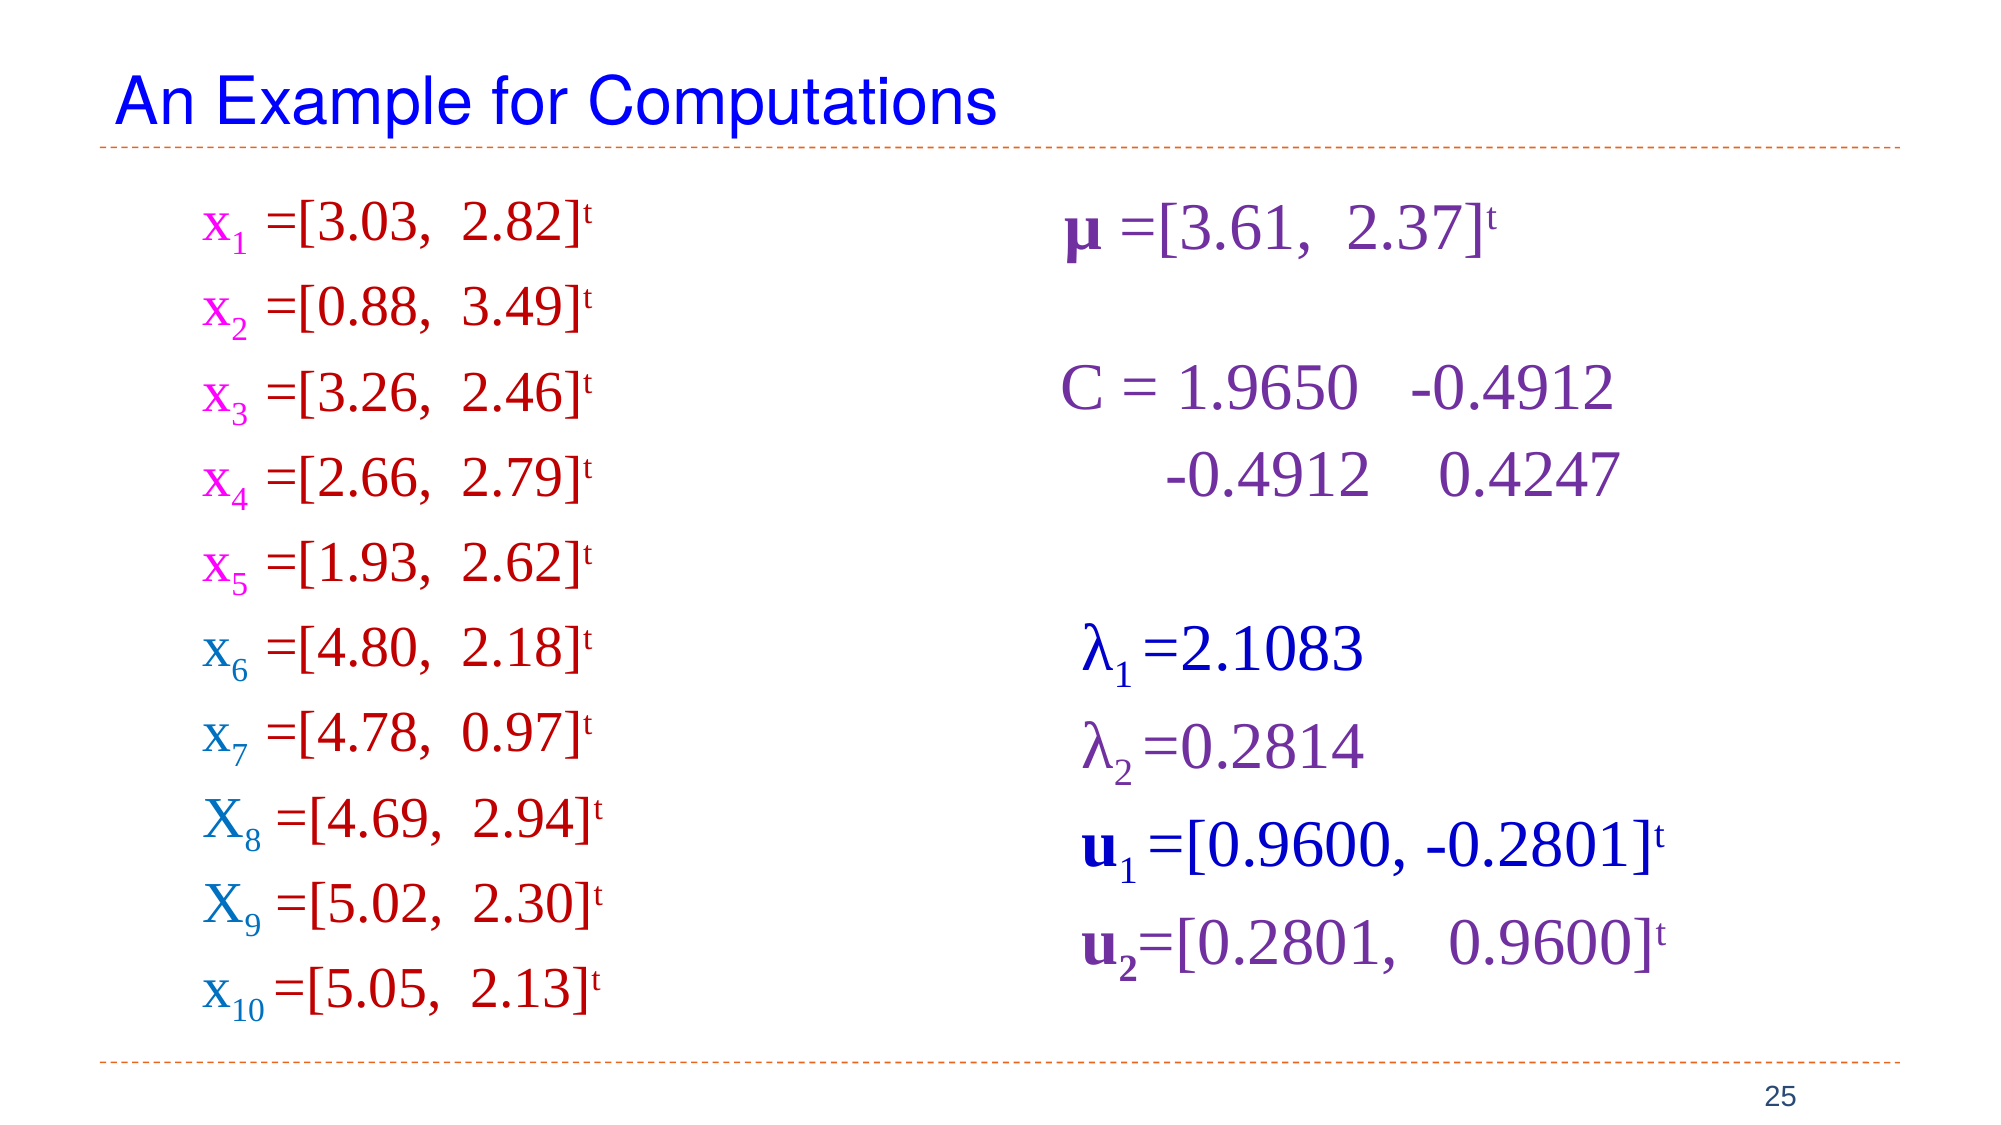

# An Example for Computations
x1  =[3.03,  2.82]t
x2  =[0.88,  3.49]t
x3  =[3.26,  2.46]t
x4  =[2.66,  2.79]t
x5  =[1.93,  2.62]t
x6  =[4.80,  2.18]t
x7  =[4.78,  0.97]t
X8 =[4.69,  2.94]t
X9 =[5.02,  2.30]t
x10 =[5.05,  2.13]t

  μ =[3.61,  2.37]t

   C = 1.9650   -0.4912
        -0.4912    0.4247

   λ1 =2.1083
   λ2 =0.2814
   u1 =[0.9600, -0.2801]t
   u2=[0.2801,   0.9600]t